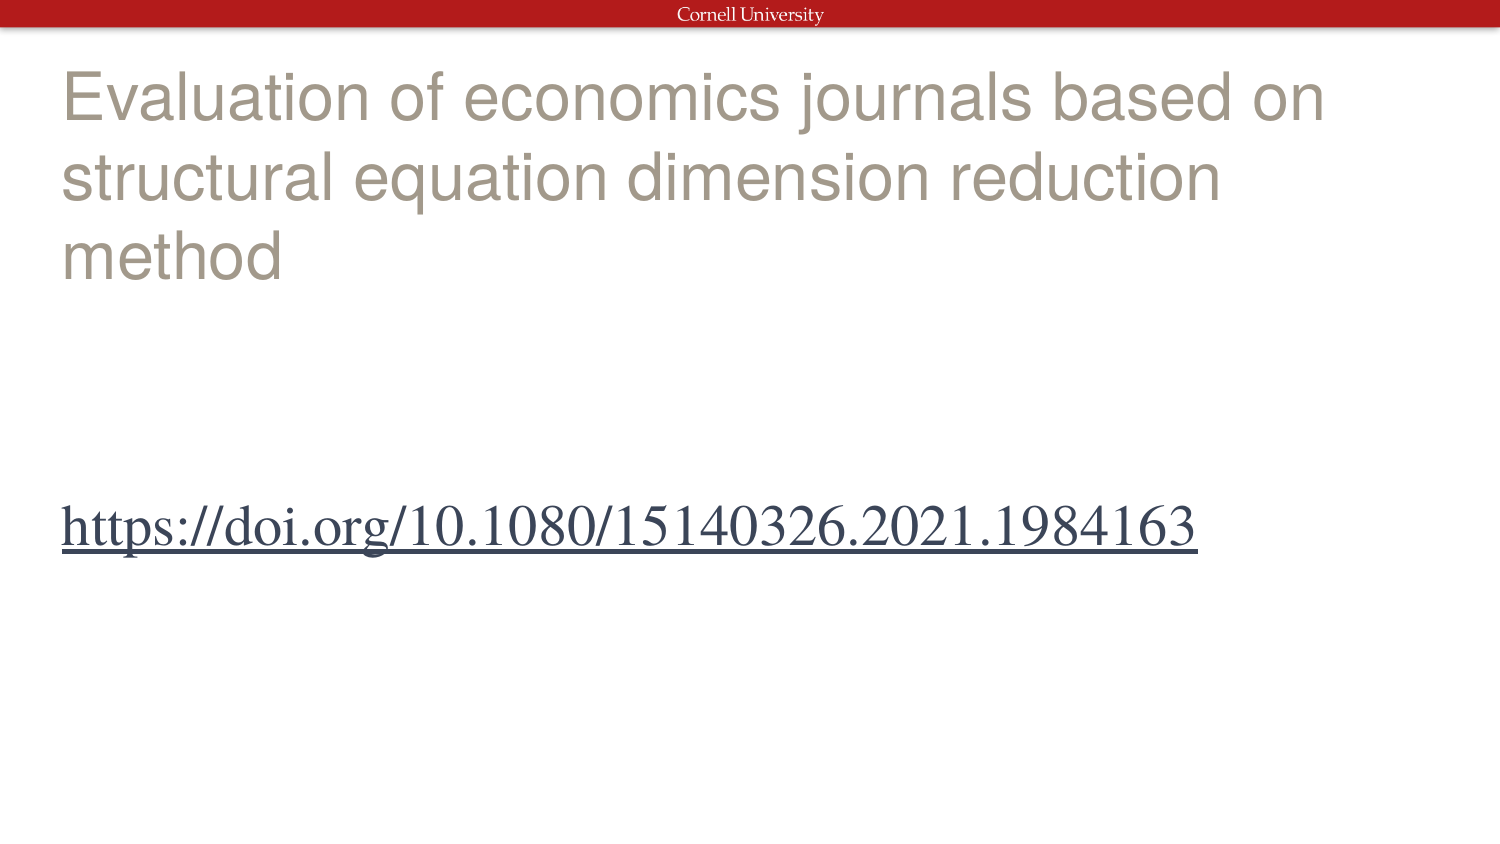

# Evaluation of economics journals based on structural equation dimension reduction method

https://doi.org/10.1080/15140326.2021.1984163